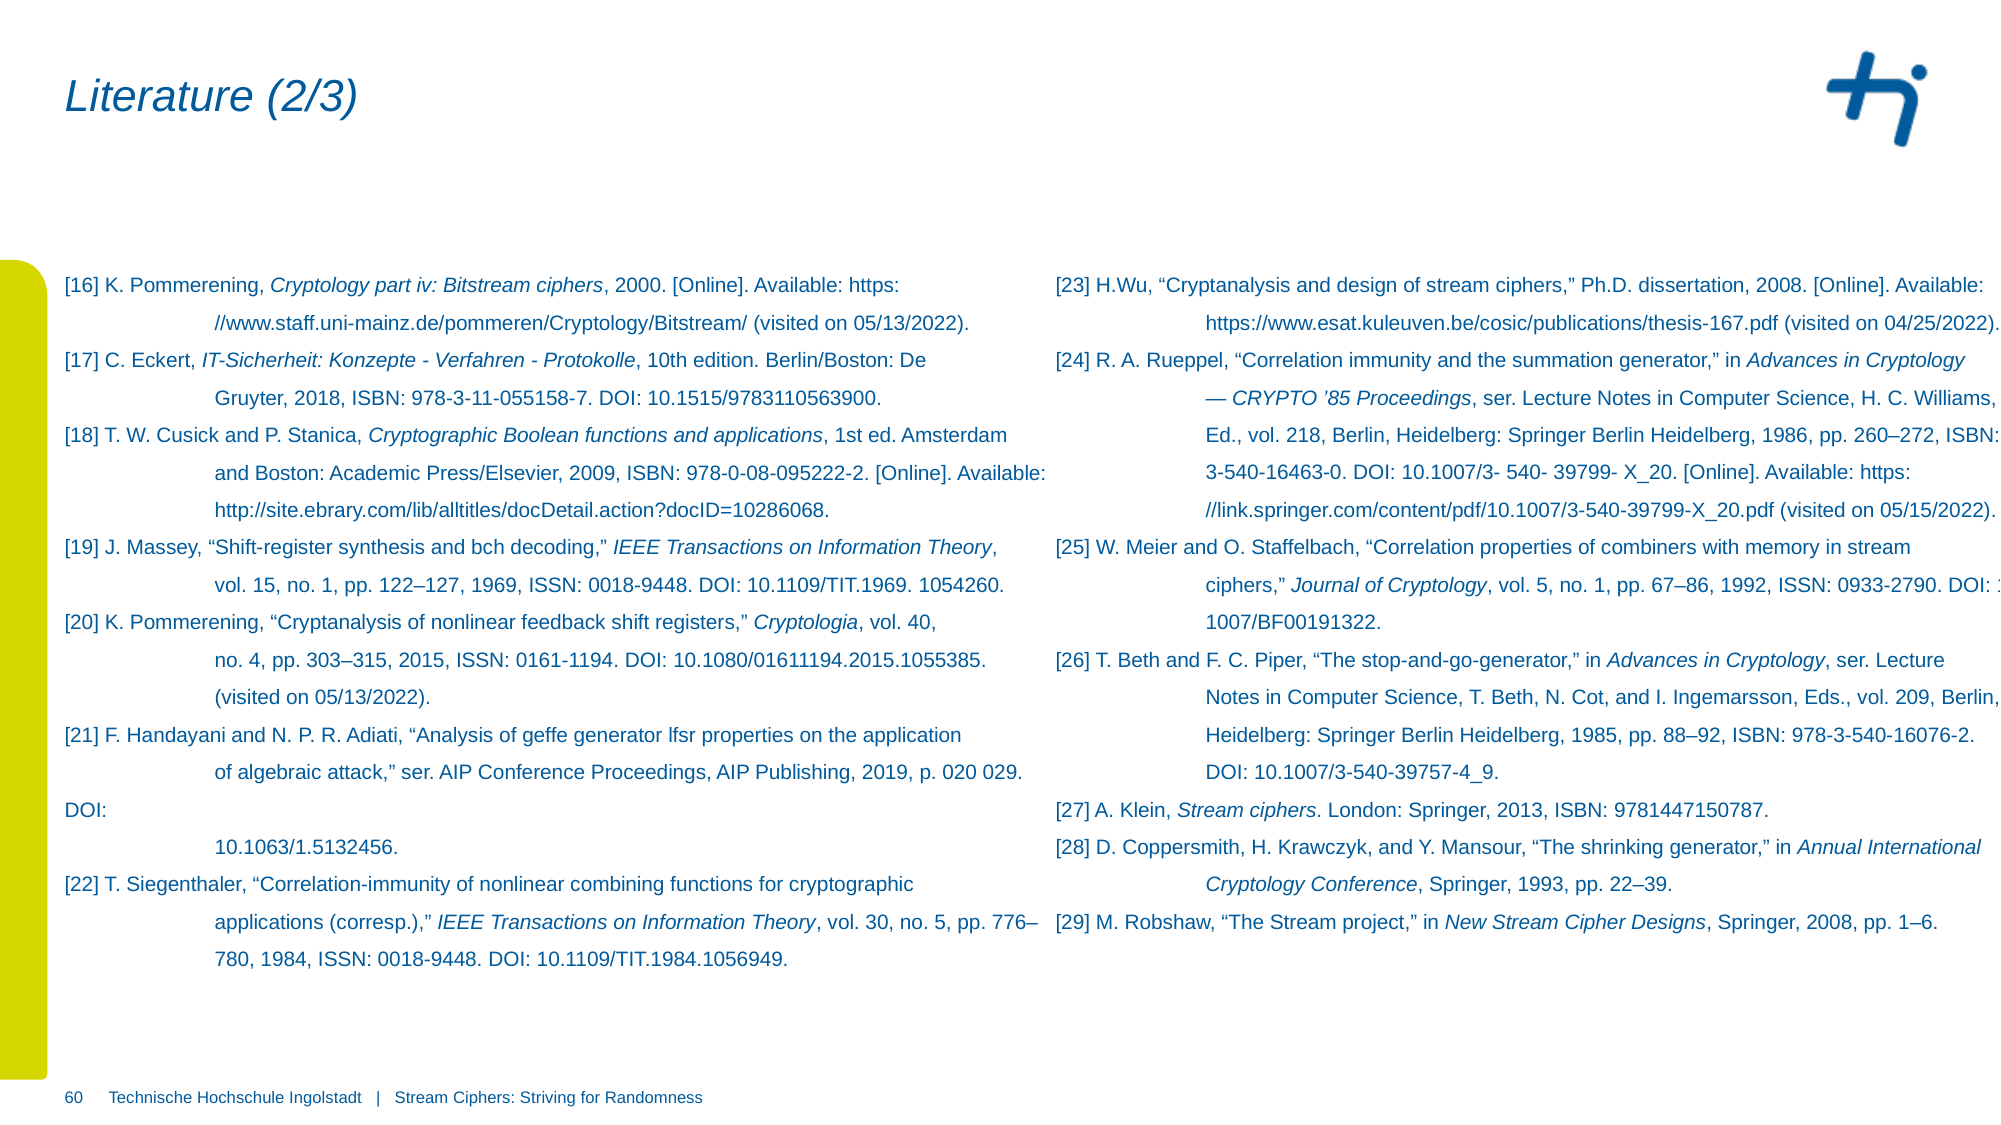

# Literature (2/3)

[16] K. Pommerening, Cryptology part iv: Bitstream ciphers, 2000. [Online]. Available: https:
	//www.staff.uni-mainz.de/pommeren/Cryptology/Bitstream/ (visited on 05/13/2022).
[17] C. Eckert, IT-Sicherheit: Konzepte - Verfahren - Protokolle, 10th edition. Berlin/Boston: De
	Gruyter, 2018, ISBN: 978-3-11-055158-7. DOI: 10.1515/9783110563900.
[18] T. W. Cusick and P. Stanica, Cryptographic Boolean functions and applications, 1st ed. Amsterdam
	and Boston: Academic Press/Elsevier, 2009, ISBN: 978-0-08-095222-2. [Online]. Available:
	http://site.ebrary.com/lib/alltitles/docDetail.action?docID=10286068.
[19] J. Massey, “Shift-register synthesis and bch decoding,” IEEE Transactions on Information Theory,
	vol. 15, no. 1, pp. 122–127, 1969, ISSN: 0018-9448. DOI: 10.1109/TIT.1969. 1054260.
[20] K. Pommerening, “Cryptanalysis of nonlinear feedback shift registers,” Cryptologia, vol. 40,
	no. 4, pp. 303–315, 2015, ISSN: 0161-1194. DOI: 10.1080/01611194.2015.1055385.
	(visited on 05/13/2022).
[21] F. Handayani and N. P. R. Adiati, “Analysis of geffe generator lfsr properties on the application
	of algebraic attack,” ser. AIP Conference Proceedings, AIP Publishing, 2019, p. 020 029. DOI:
	10.1063/1.5132456.
[22] T. Siegenthaler, “Correlation-immunity of nonlinear combining functions for cryptographic
	applications (corresp.),” IEEE Transactions on Information Theory, vol. 30, no. 5, pp. 776–
	780, 1984, ISSN: 0018-9448. DOI: 10.1109/TIT.1984.1056949.
[23] H.Wu, “Cryptanalysis and design of stream ciphers,” Ph.D. dissertation, 2008. [Online]. Available:
	https://www.esat.kuleuven.be/cosic/publications/thesis-167.pdf (visited on 04/25/2022).
[24] R. A. Rueppel, “Correlation immunity and the summation generator,” in Advances in Cryptology
	— CRYPTO ’85 Proceedings, ser. Lecture Notes in Computer Science, H. C. Williams,
	Ed., vol. 218, Berlin, Heidelberg: Springer Berlin Heidelberg, 1986, pp. 260–272, ISBN: 978-
	3-540-16463-0. DOI: 10.1007/3- 540- 39799- X_20. [Online]. Available: https:
	//link.springer.com/content/pdf/10.1007/3-540-39799-X_20.pdf (visited on 05/15/2022).
[25] W. Meier and O. Staffelbach, “Correlation properties of combiners with memory in stream
	ciphers,” Journal of Cryptology, vol. 5, no. 1, pp. 67–86, 1992, ISSN: 0933-2790. DOI: 10.
	1007/BF00191322.
[26] T. Beth and F. C. Piper, “The stop-and-go-generator,” in Advances in Cryptology, ser. Lecture
	Notes in Computer Science, T. Beth, N. Cot, and I. Ingemarsson, Eds., vol. 209, Berlin,
	Heidelberg: Springer Berlin Heidelberg, 1985, pp. 88–92, ISBN: 978-3-540-16076-2.
	DOI: 10.1007/3-540-39757-4_9.
[27] A. Klein, Stream ciphers. London: Springer, 2013, ISBN: 9781447150787.
[28] D. Coppersmith, H. Krawczyk, and Y. Mansour, “The shrinking generator,” in Annual International
	Cryptology Conference, Springer, 1993, pp. 22–39.
[29] M. Robshaw, “The Stream project,” in New Stream Cipher Designs, Springer, 2008, pp. 1–6.
60